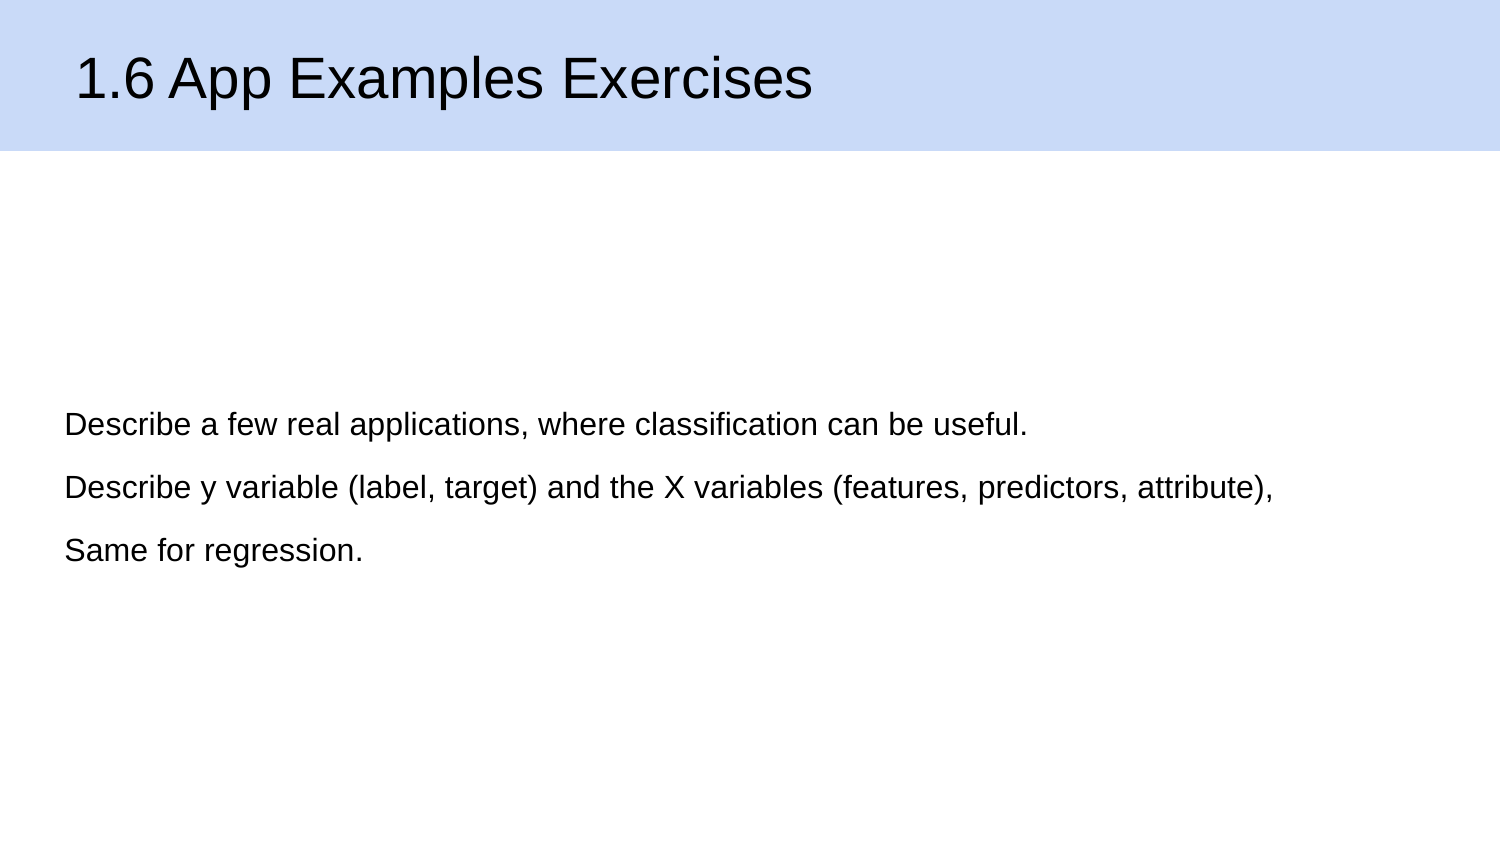

1.6 App Examples Exercises

Describe a few real applications, where classification can be useful.
Describe y variable (label, target) and the X variables (features, predictors, attribute),
Same for regression.